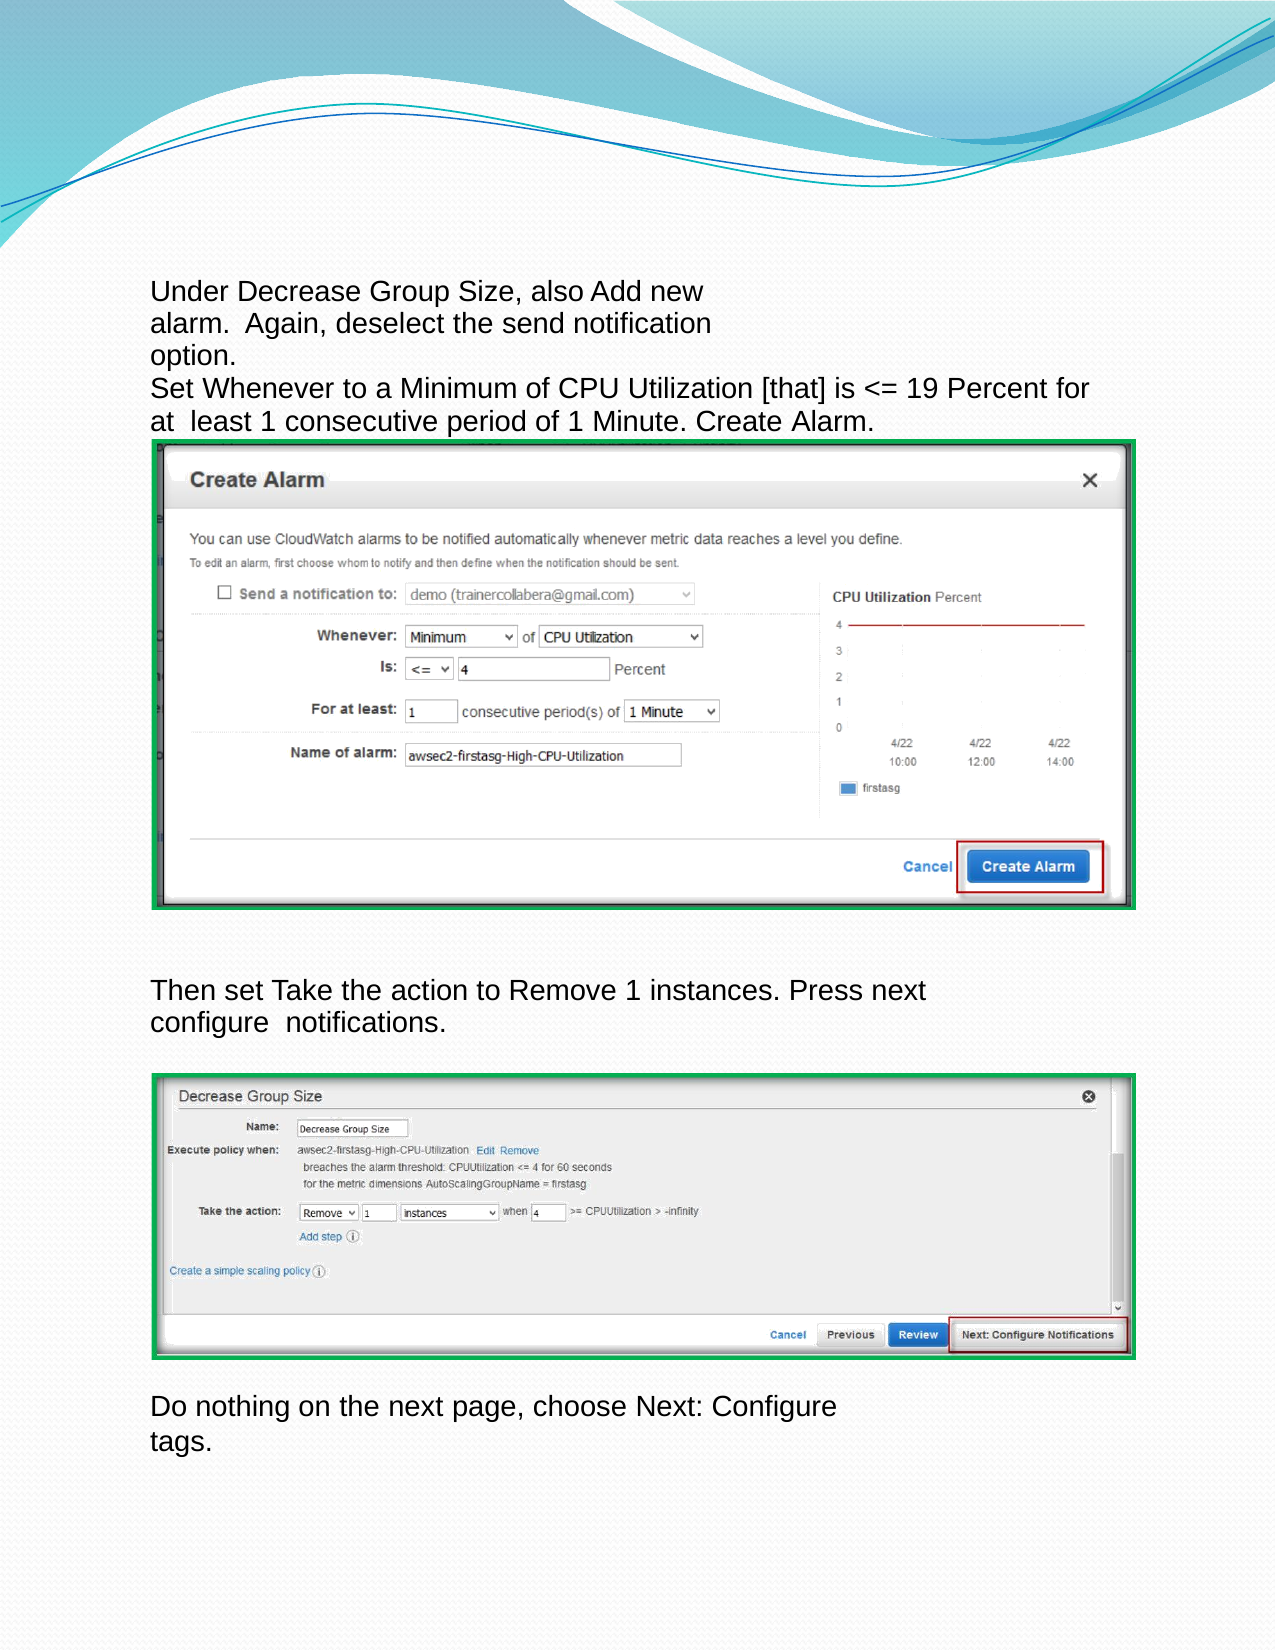

Under Decrease Group Size, also Add new alarm.  Again, deselect the send notification option.
Set Whenever to a Minimum of CPU Utilization [that] is <= 19 Percent for at  least 1 consecutive period of 1 Minute. Create Alarm.

Then set Take the action to Remove 1 instances. Press next configure  notifications.

Do nothing on the next page, choose Next: Configure tags.